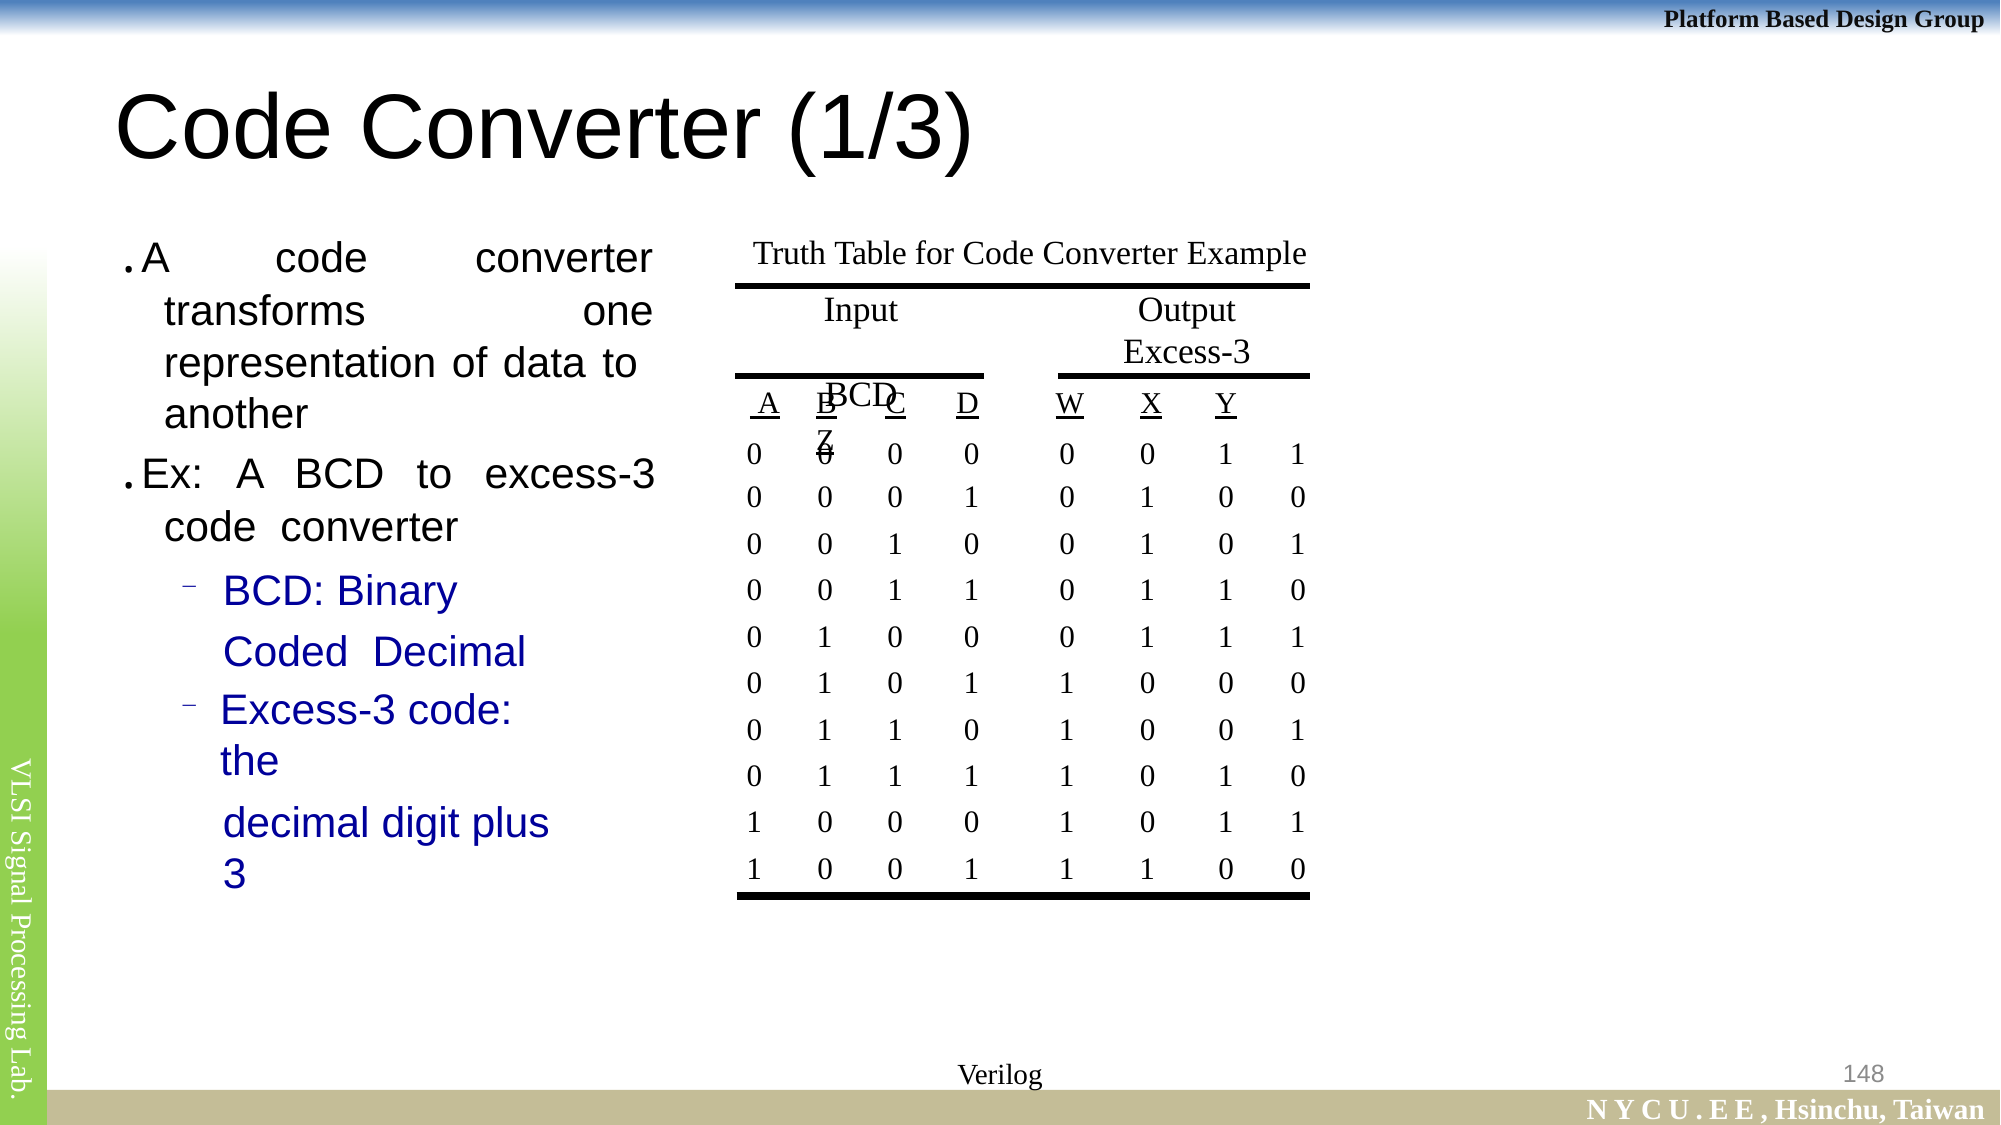

# Code Converter (1/3)
Truth Table for Code Converter Example
Output  Excess-3
 A	B	C	D	W	X	Y	Z
․A code converter transforms  one representation of data to  another
․Ex: A BCD to excess-3 code  converter
BCD: Binary Coded  Decimal
Excess-3 code: the
decimal digit plus 3
Input  BCD

| 0 | 0 | 0 | 0 | 0 | 0 | 1 | 1 |
| --- | --- | --- | --- | --- | --- | --- | --- |
| 0 | 0 | 0 | 1 | 0 | 1 | 0 | 0 |
| 0 | 0 | 1 | 0 | 0 | 1 | 0 | 1 |
| 0 | 0 | 1 | 1 | 0 | 1 | 1 | 0 |
| 0 | 1 | 0 | 0 | 0 | 1 | 1 | 1 |
| 0 | 1 | 0 | 1 | 1 | 0 | 0 | 0 |
| 0 | 1 | 1 | 0 | 1 | 0 | 0 | 1 |
| 0 | 1 | 1 | 1 | 1 | 0 | 1 | 0 |
| 1 | 0 | 0 | 0 | 1 | 0 | 1 | 1 |
| 1 | 0 | 0 | 1 | 1 | 1 | 0 | 0 |
Verilog
148